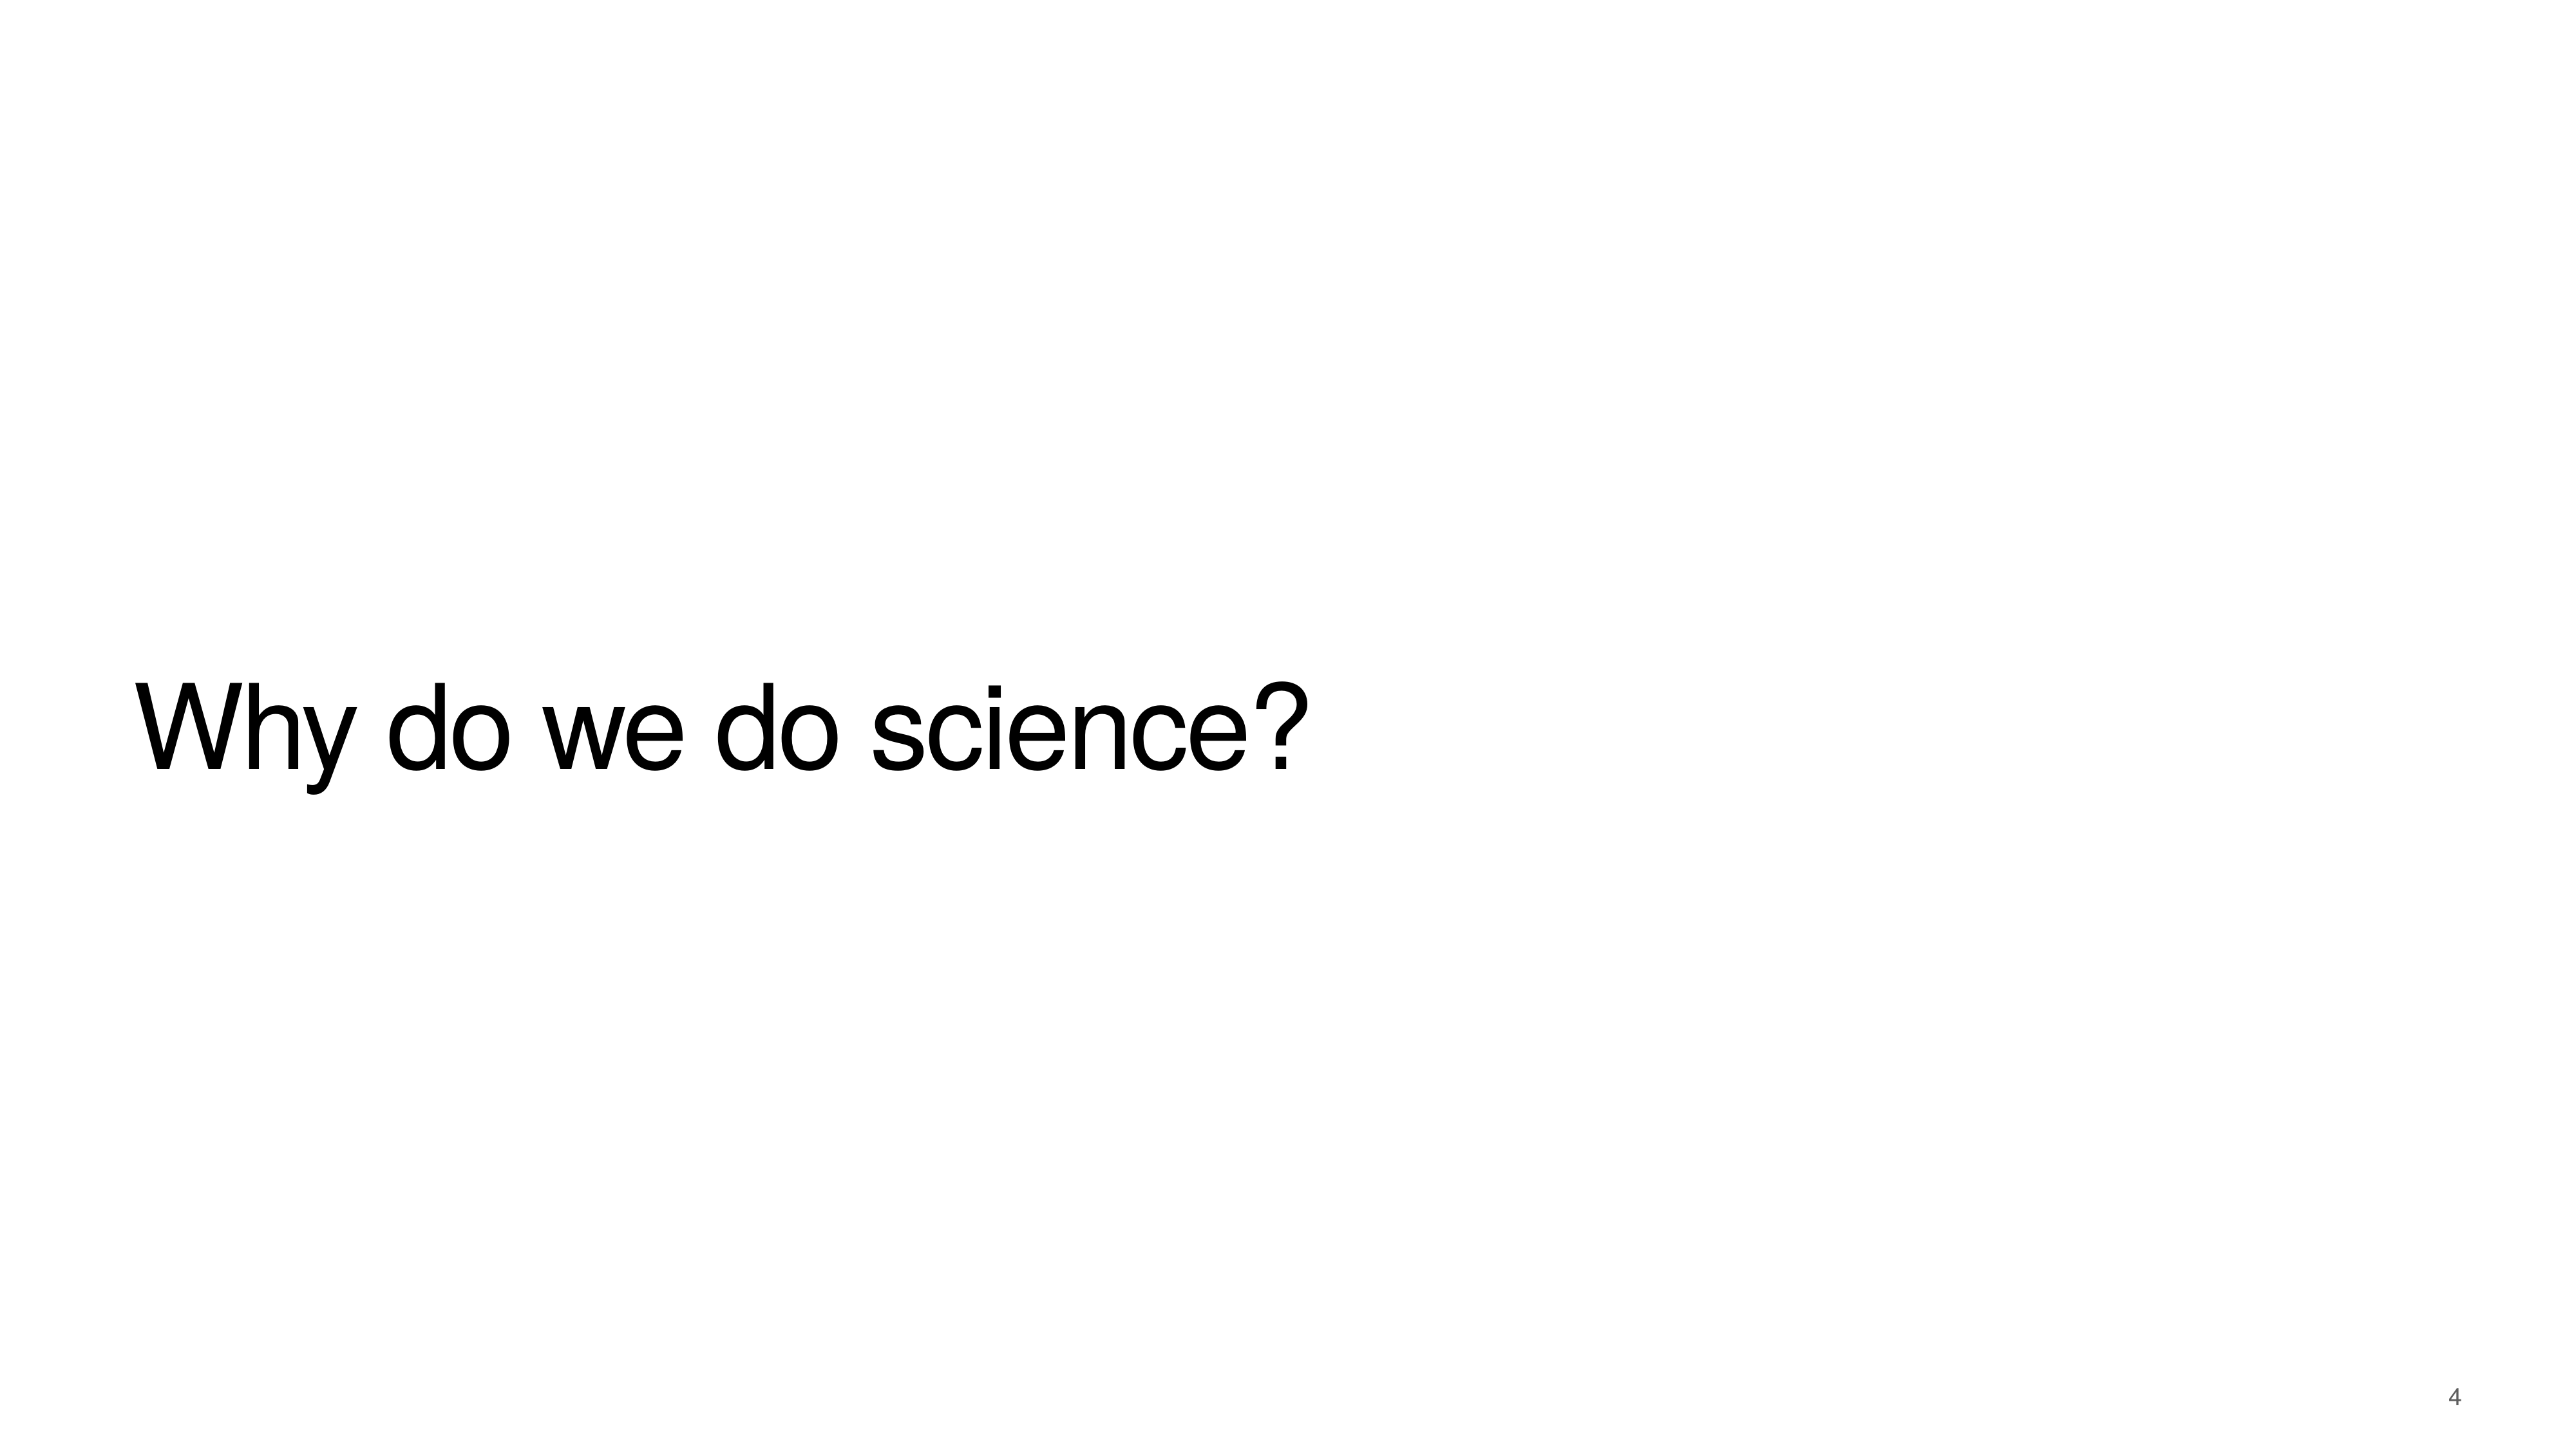

# Why do we do science?
4